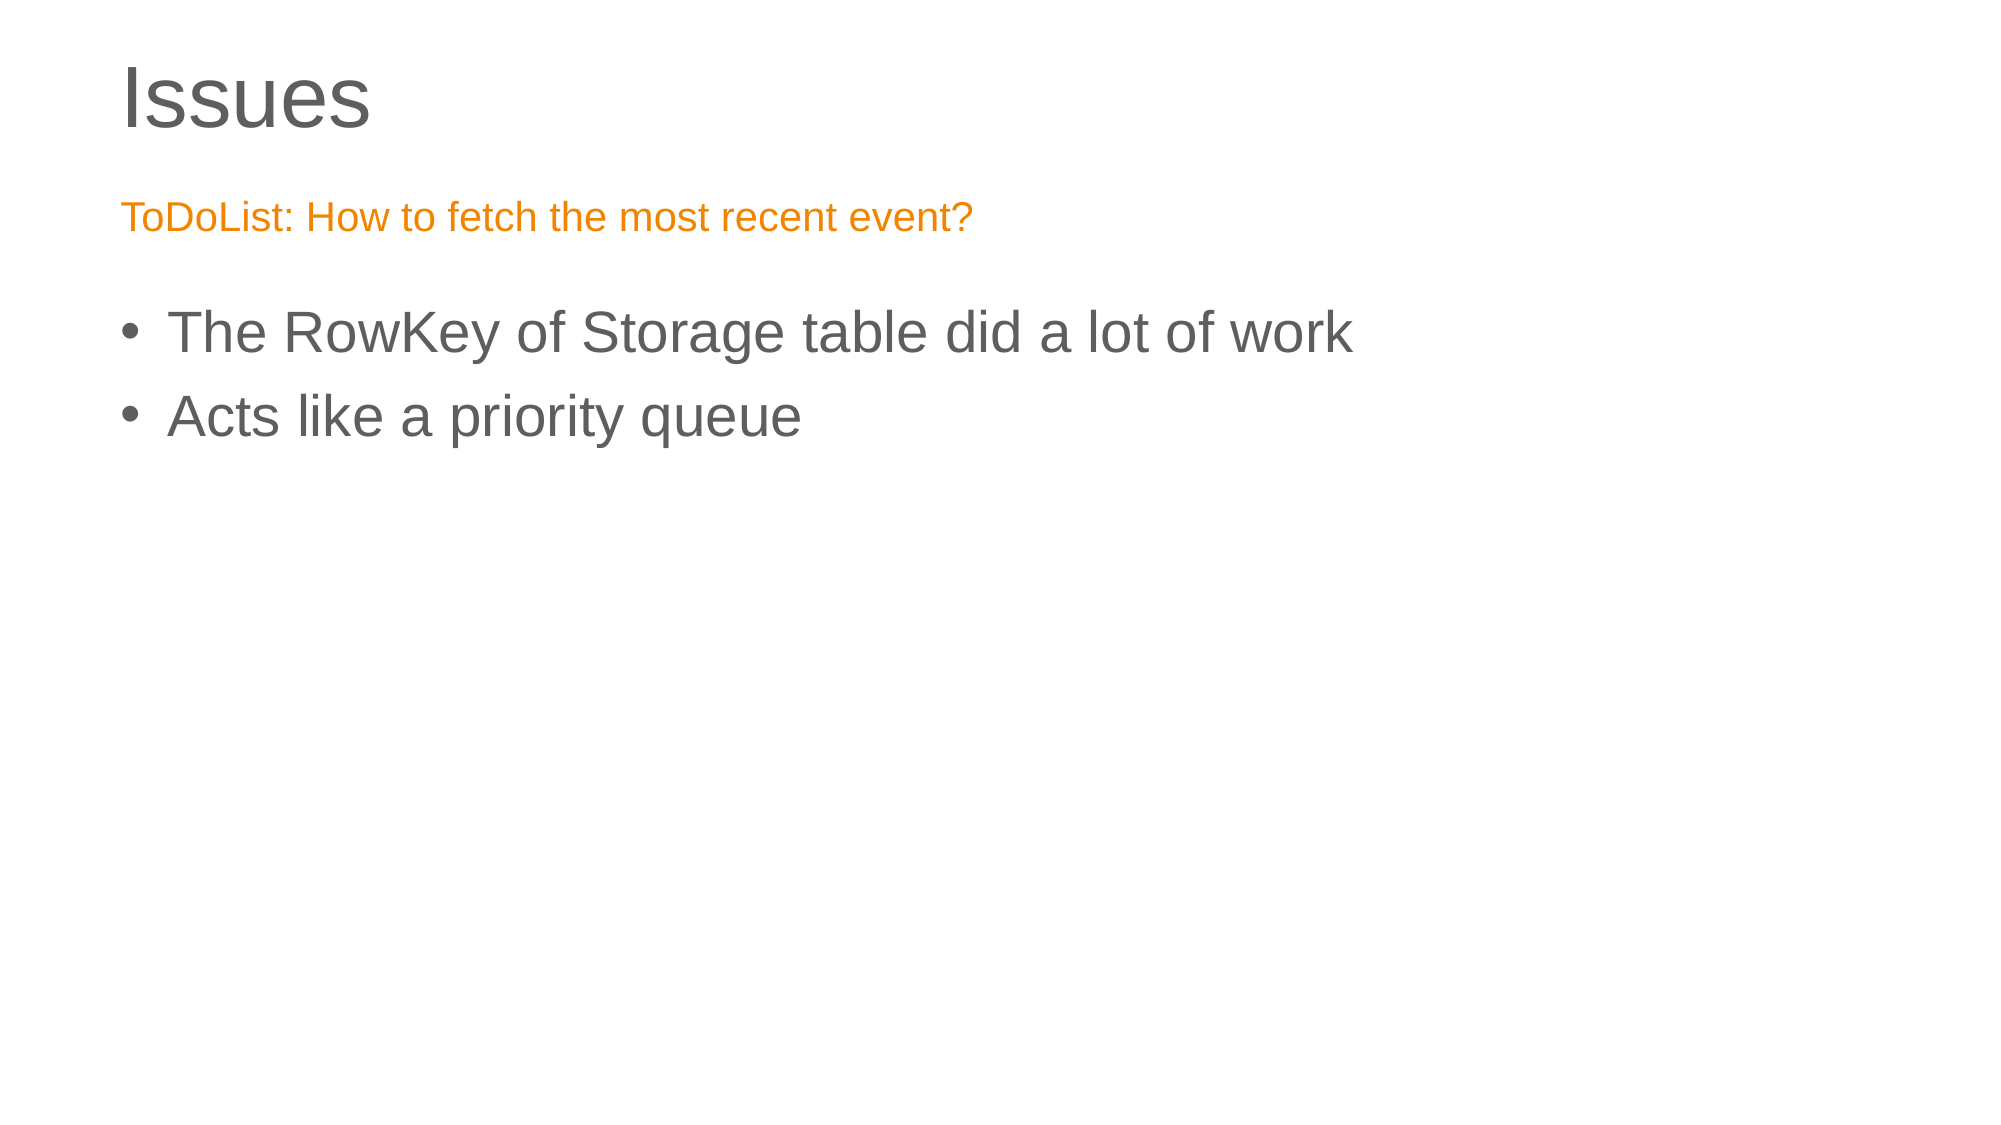

# Issues
ToDoList: How to fetch the most recent event?

The RowKey of Storage table did a lot of work
Acts like a priority queue